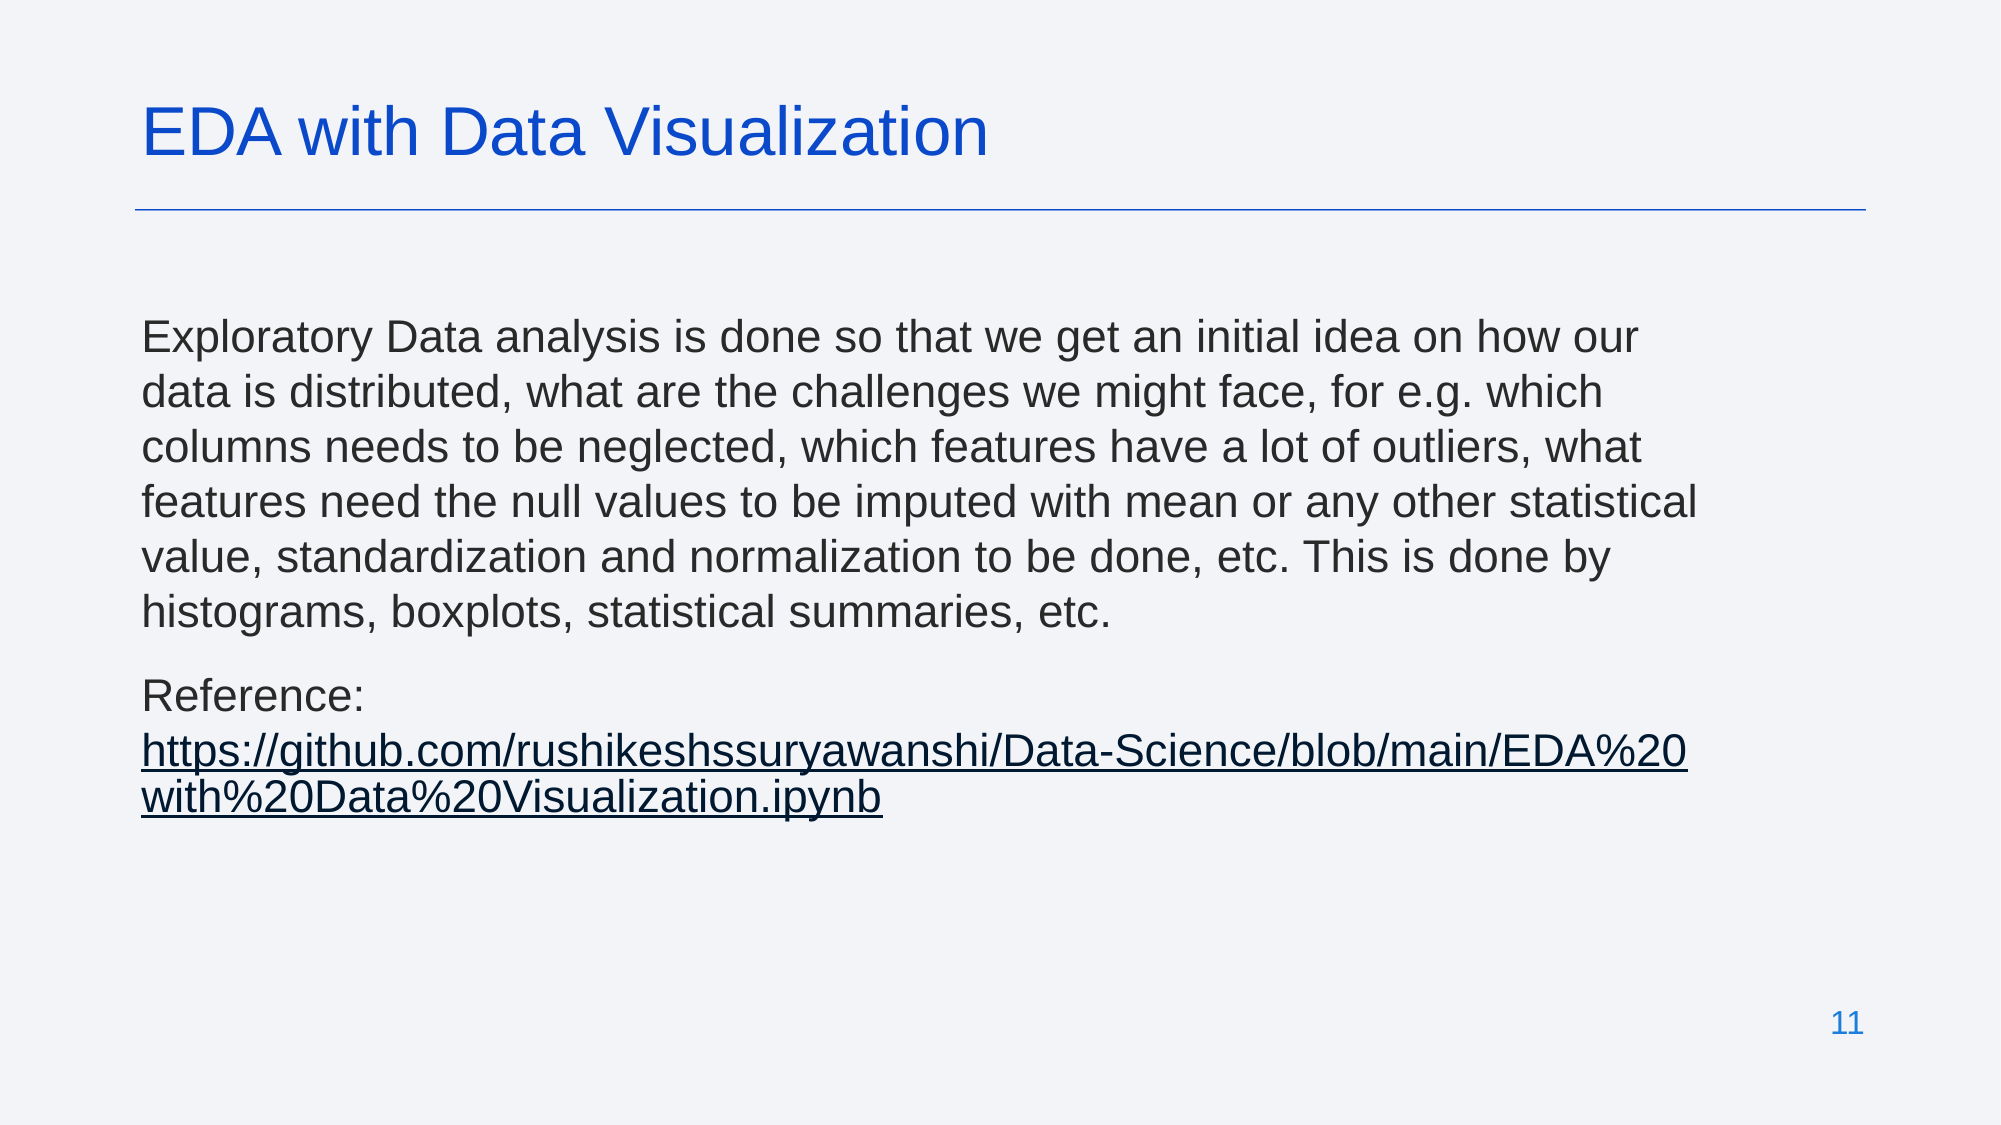

EDA with Data Visualization
Exploratory Data analysis is done so that we get an initial idea on how our data is distributed, what are the challenges we might face, for e.g. which columns needs to be neglected, which features have a lot of outliers, what features need the null values to be imputed with mean or any other statistical value, standardization and normalization to be done, etc. This is done by histograms, boxplots, statistical summaries, etc.
Reference: https://github.com/rushikeshssuryawanshi/Data-Science/blob/main/EDA%20with%20Data%20Visualization.ipynb

11